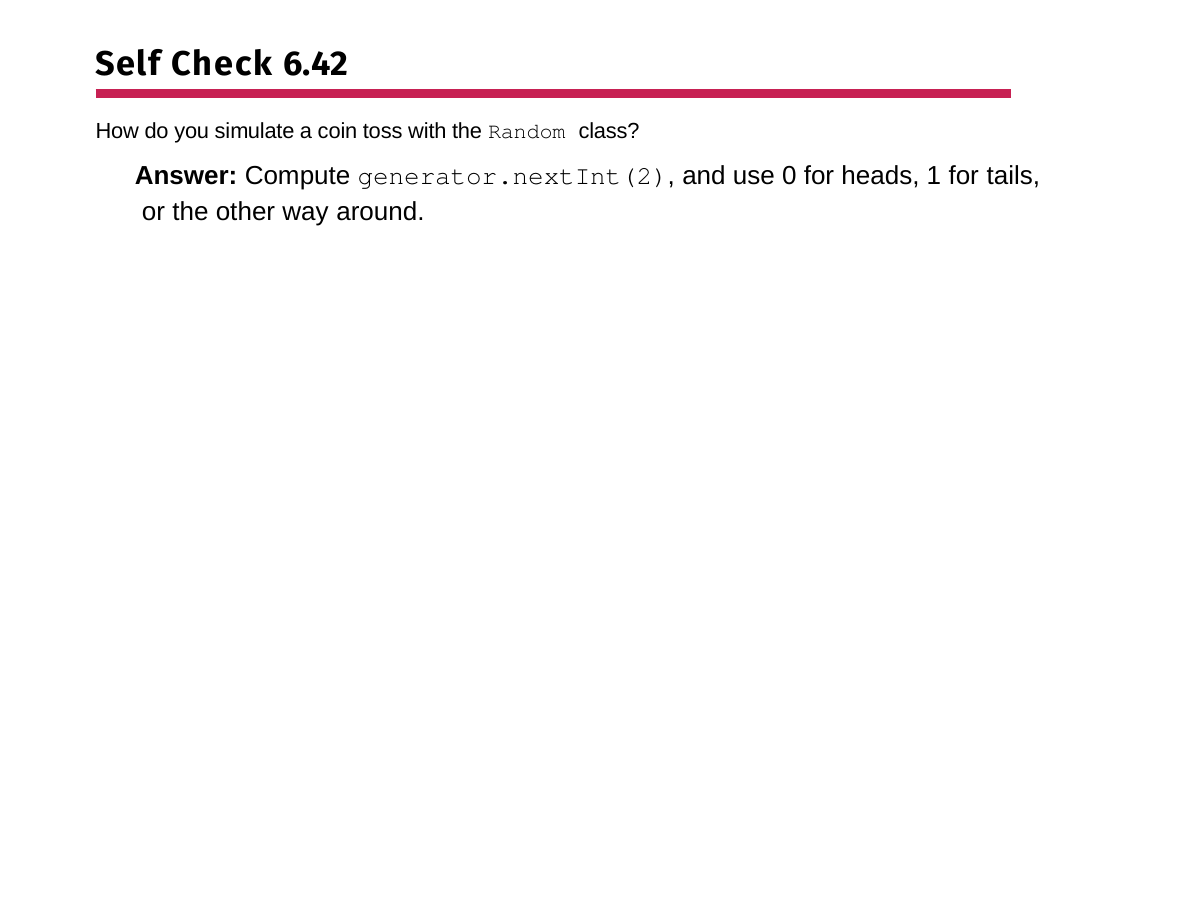

# Self Check 6.42
How do you simulate a coin toss with the Random class?
Answer: Compute generator.nextInt(2), and use 0 for heads, 1 for tails,  or the other way around.